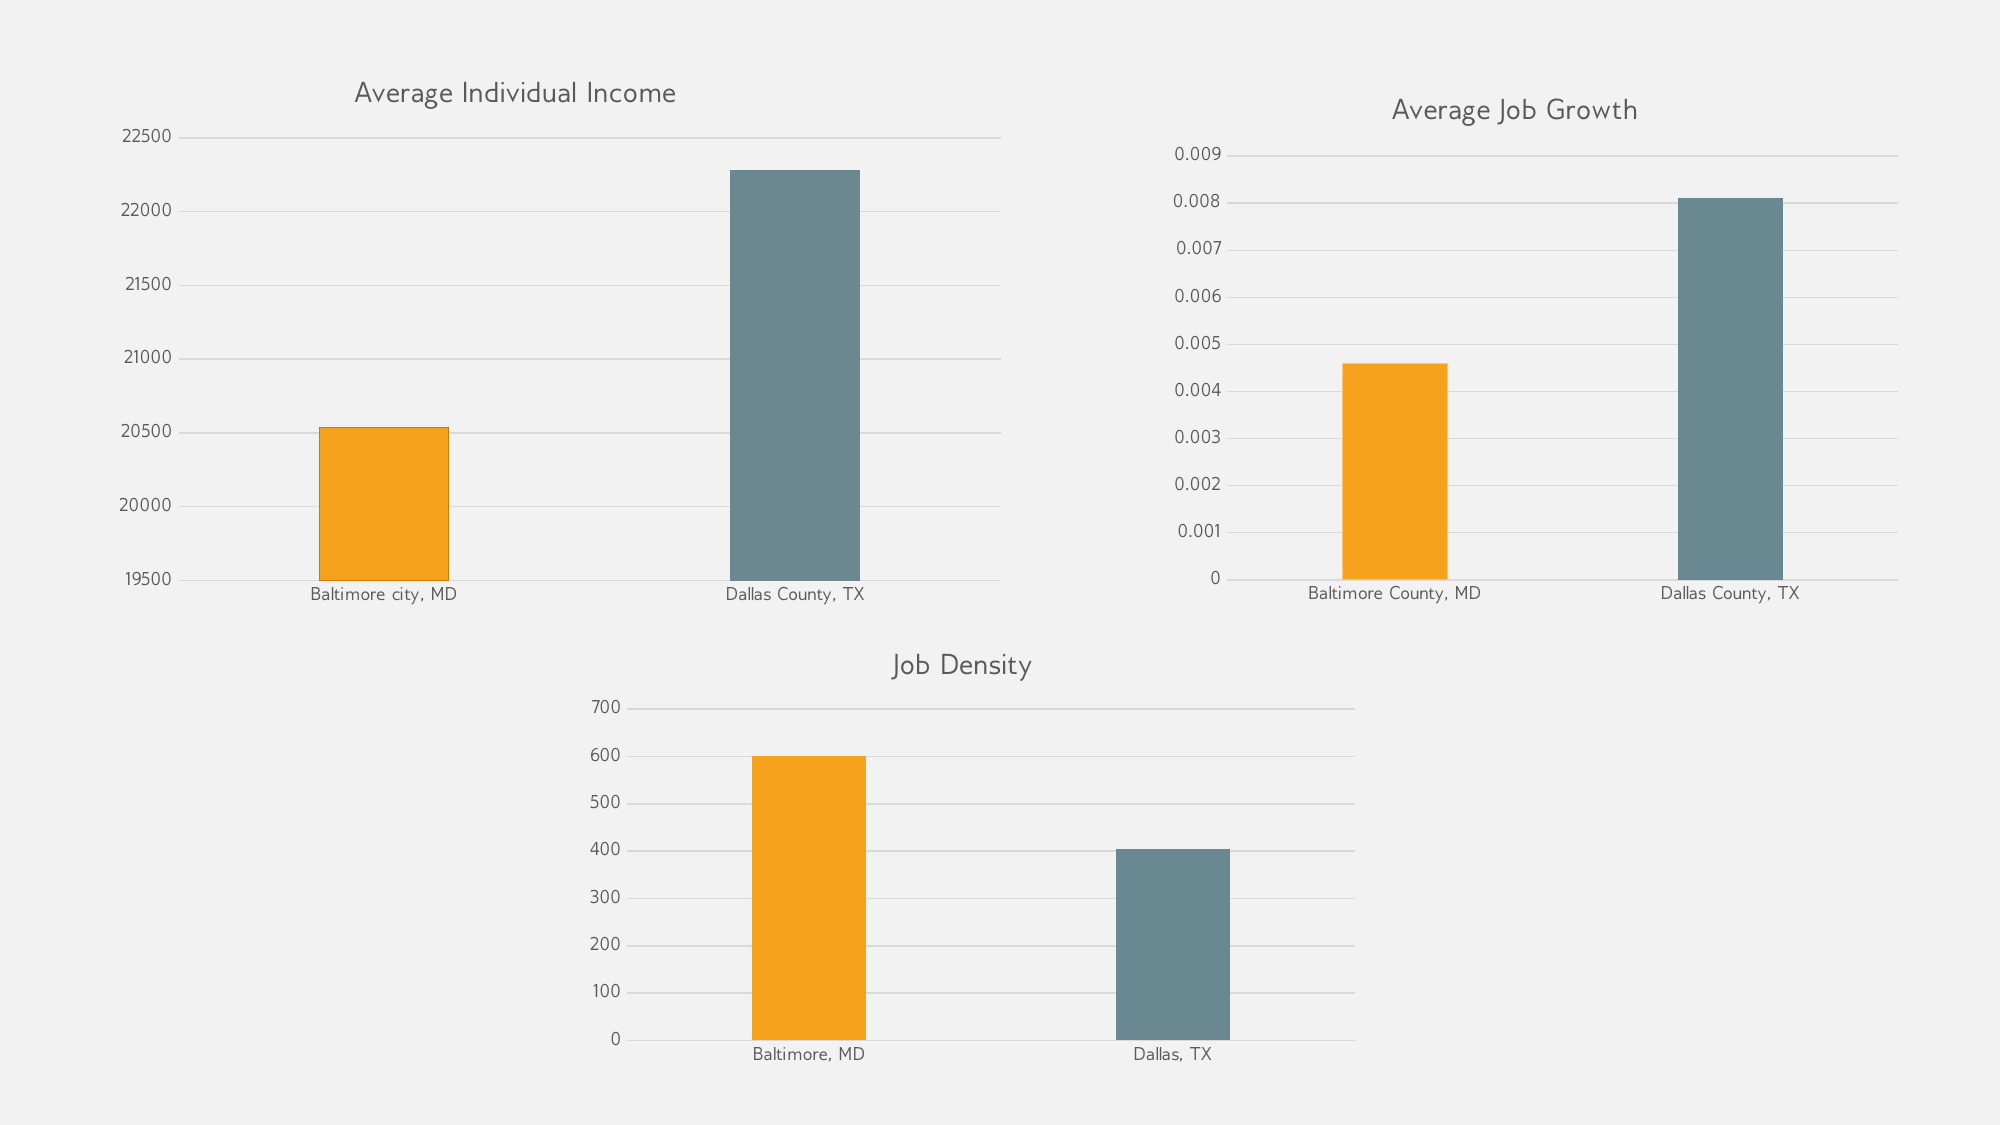

### Chart: Average Individual Income

| Category | Total |
|---|---|
| Baltimore city, MD | 20533.0 |
| Dallas County, TX | 22281.0 |

### Chart: Average Job Growth

| Category | Total |
|---|---|
| Baltimore County, MD | 0.0046 |
| Dallas County, TX | 0.0081 |

### Chart: Job Density

| Category | Total |
|---|---|
| Baltimore, MD | 599.8 |
| Dallas, TX | 404.3 |